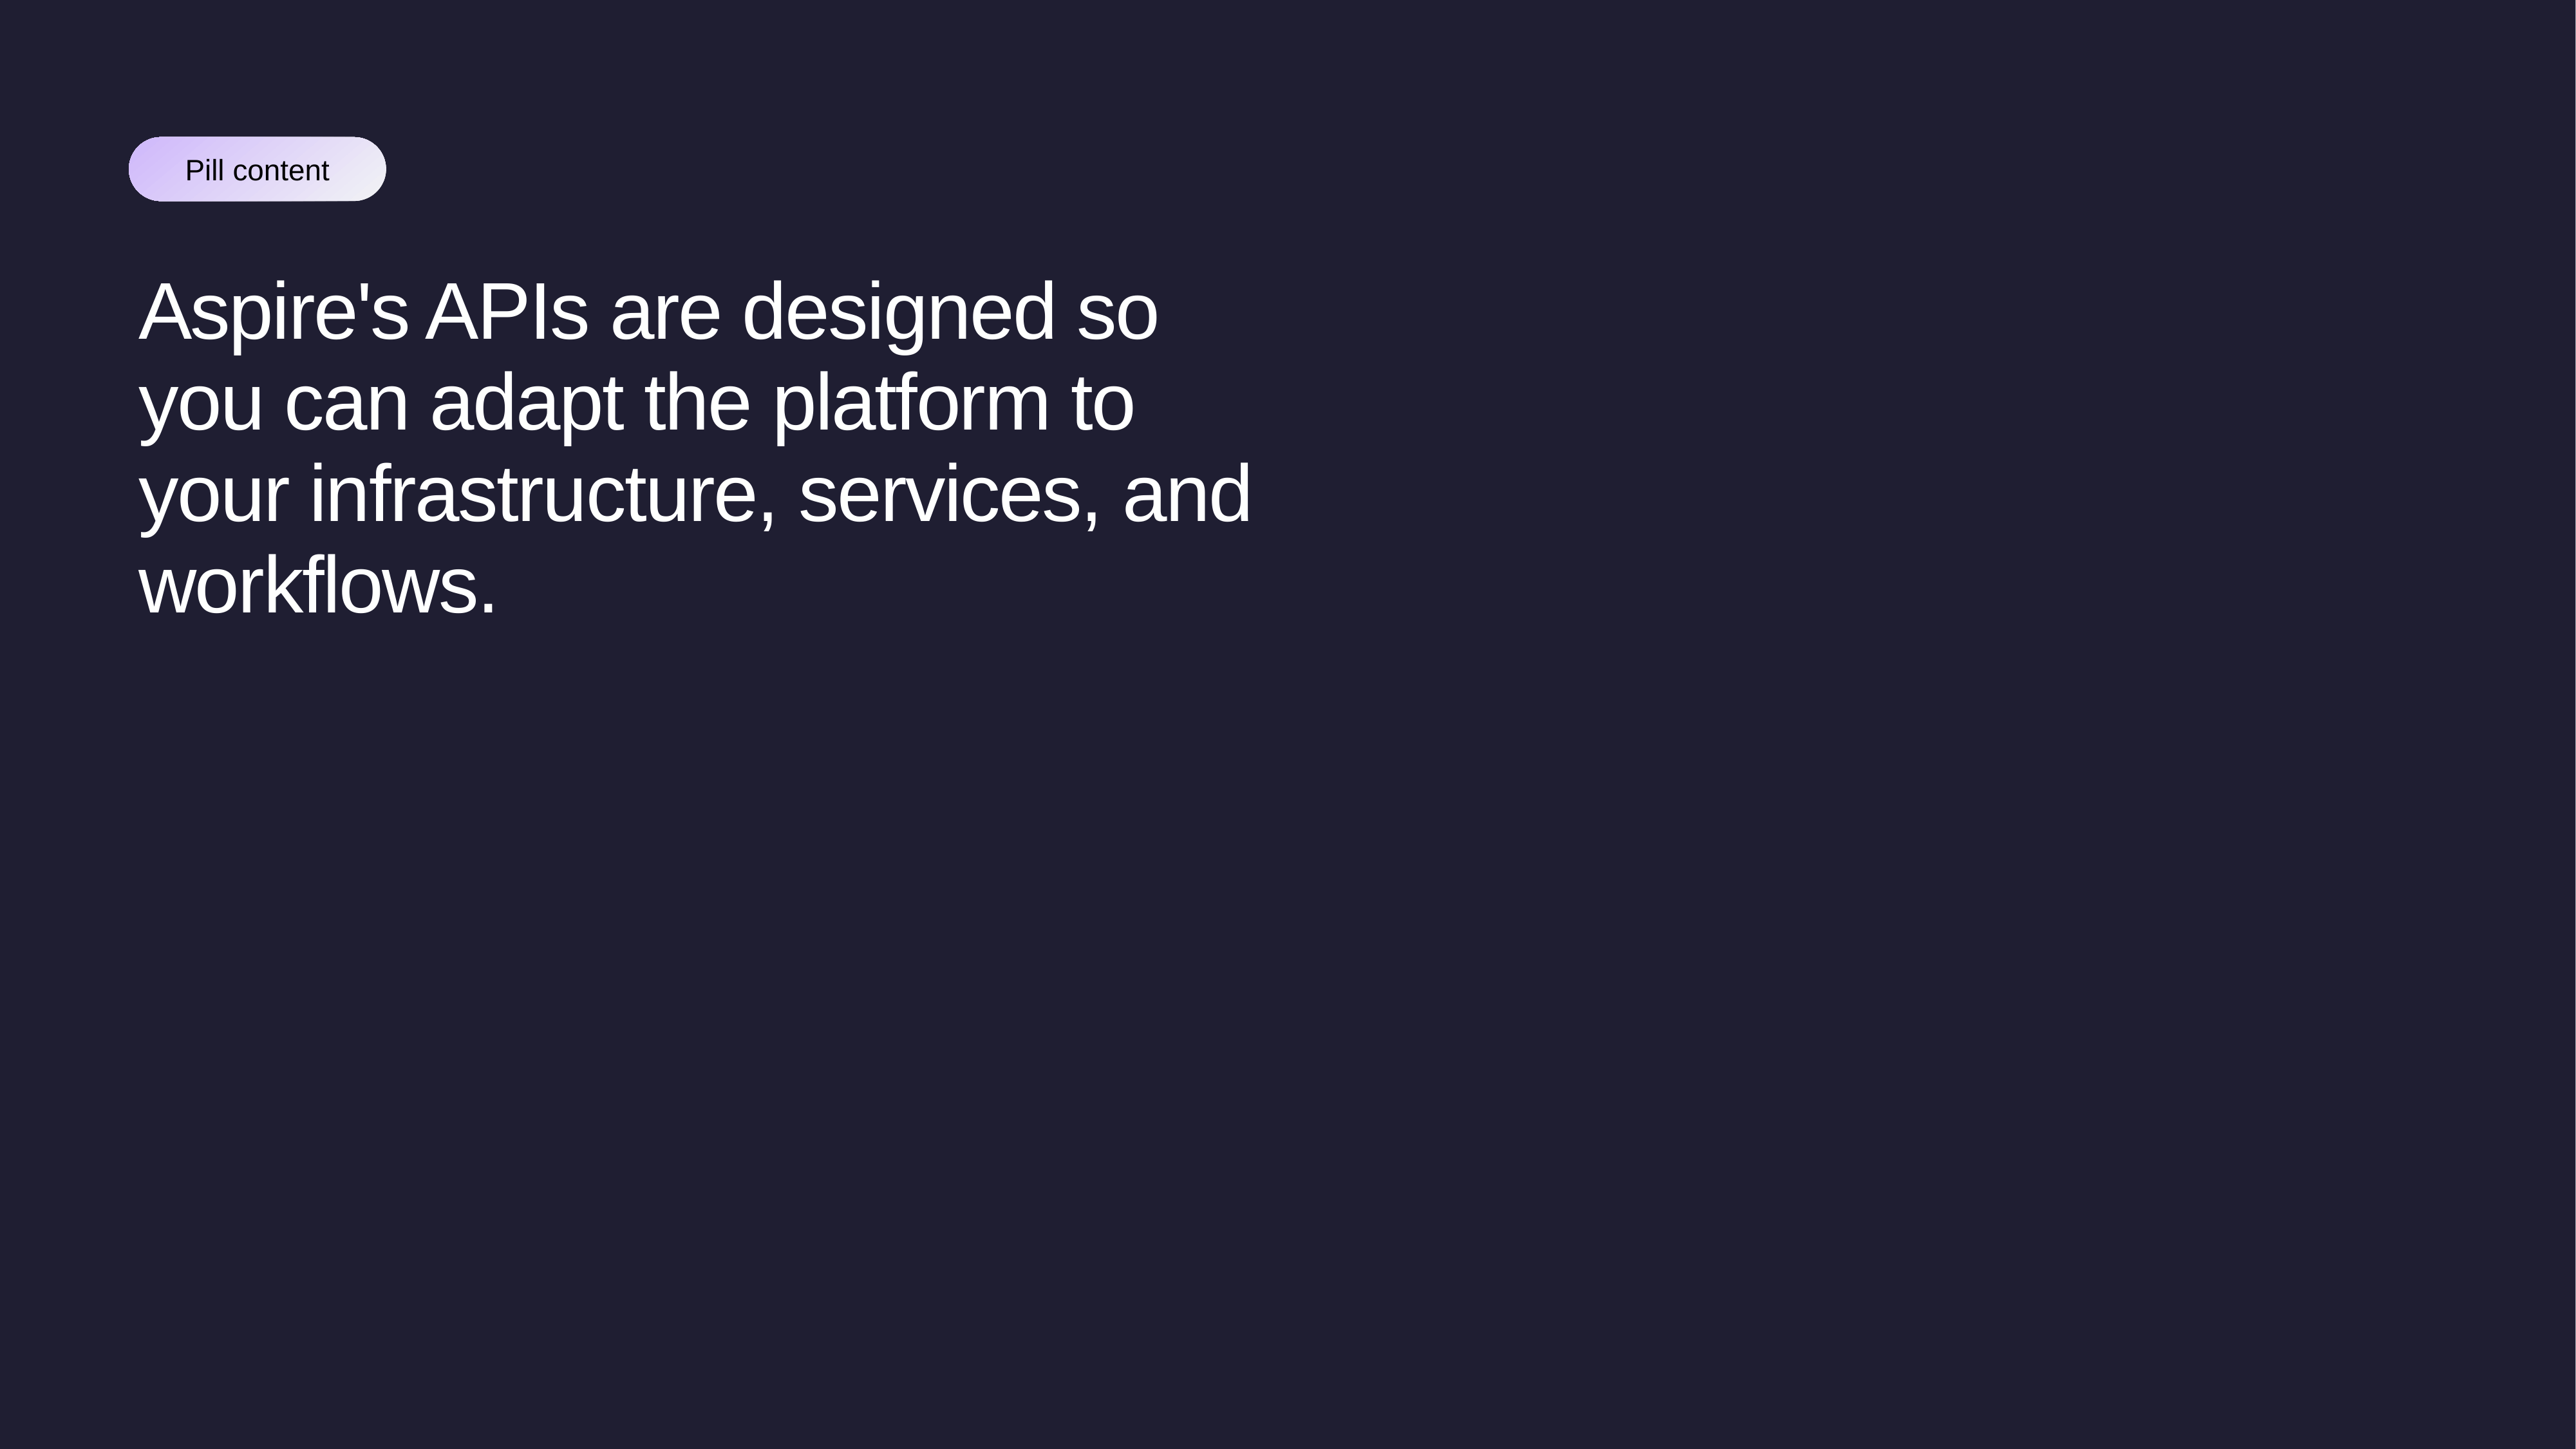

Pill content
Aspire's APIs are designed so you can adapt the platform to your infrastructure, services, and workflows.